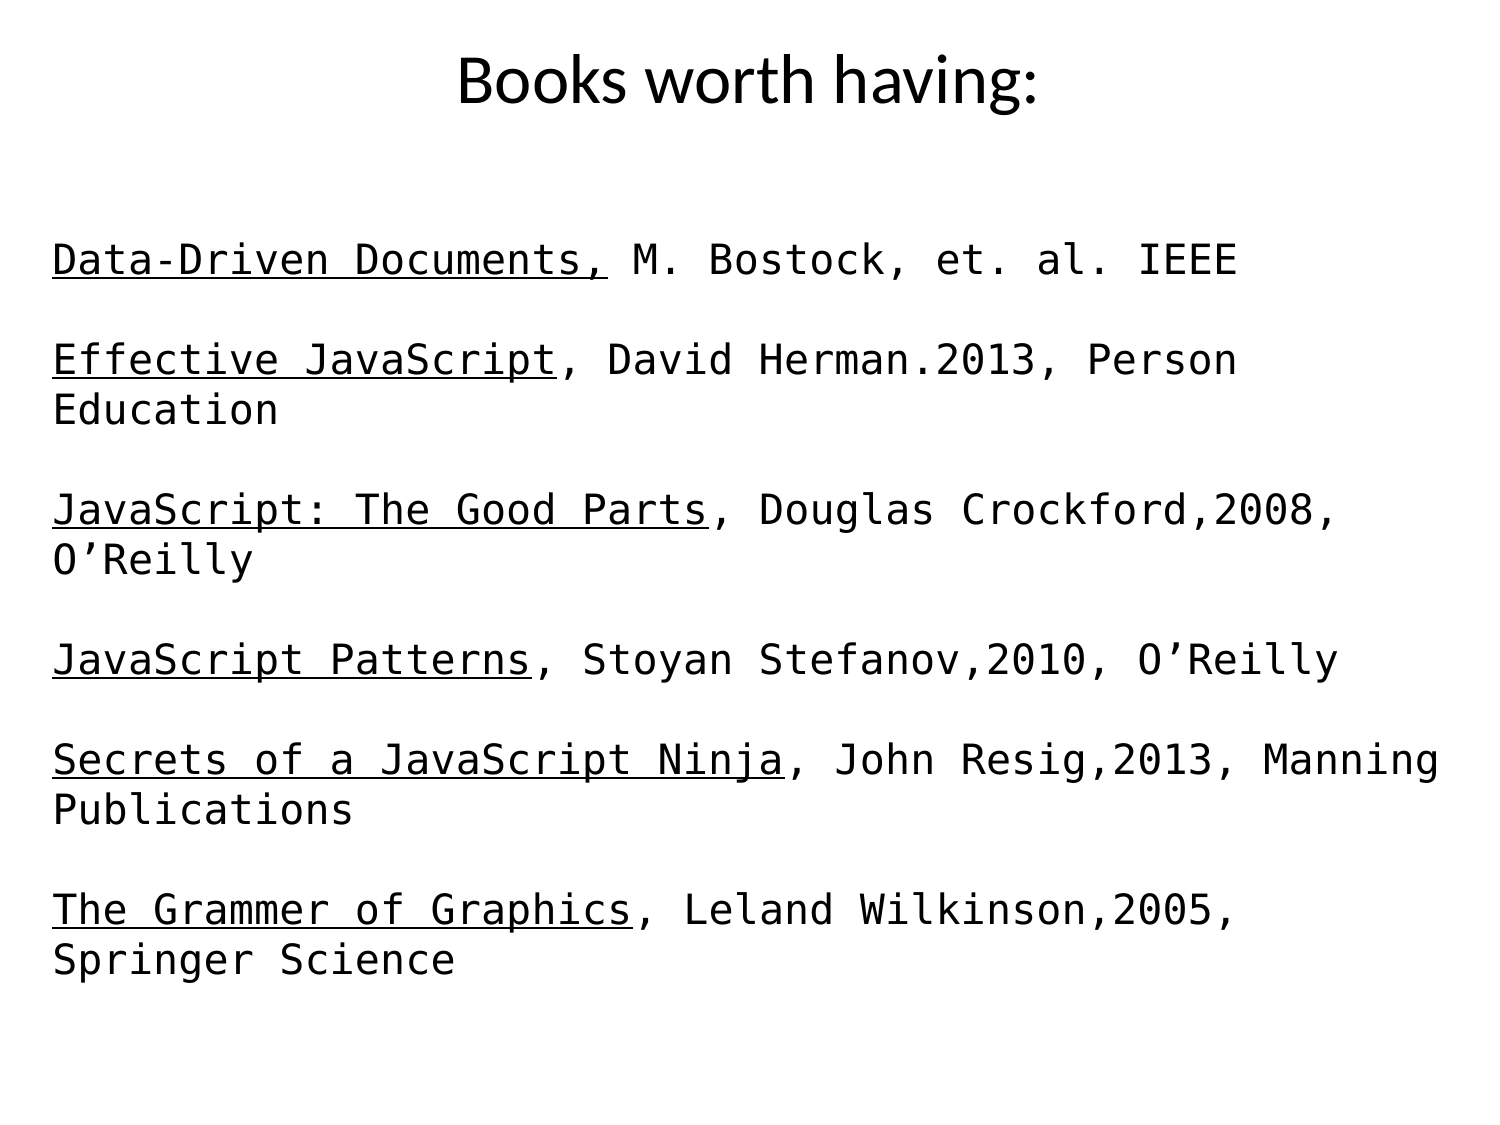

# Books worth having:
Data-Driven Documents, M. Bostock, et. al. IEEE

Effective JavaScript, David Herman.2013, Person Education

JavaScript: The Good Parts, Douglas Crockford,2008, O’Reilly

JavaScript Patterns, Stoyan Stefanov,2010, O’Reilly

Secrets of a JavaScript Ninja, John Resig,2013, Manning Publications

The Grammer of Graphics, Leland Wilkinson,2005, Springer Science